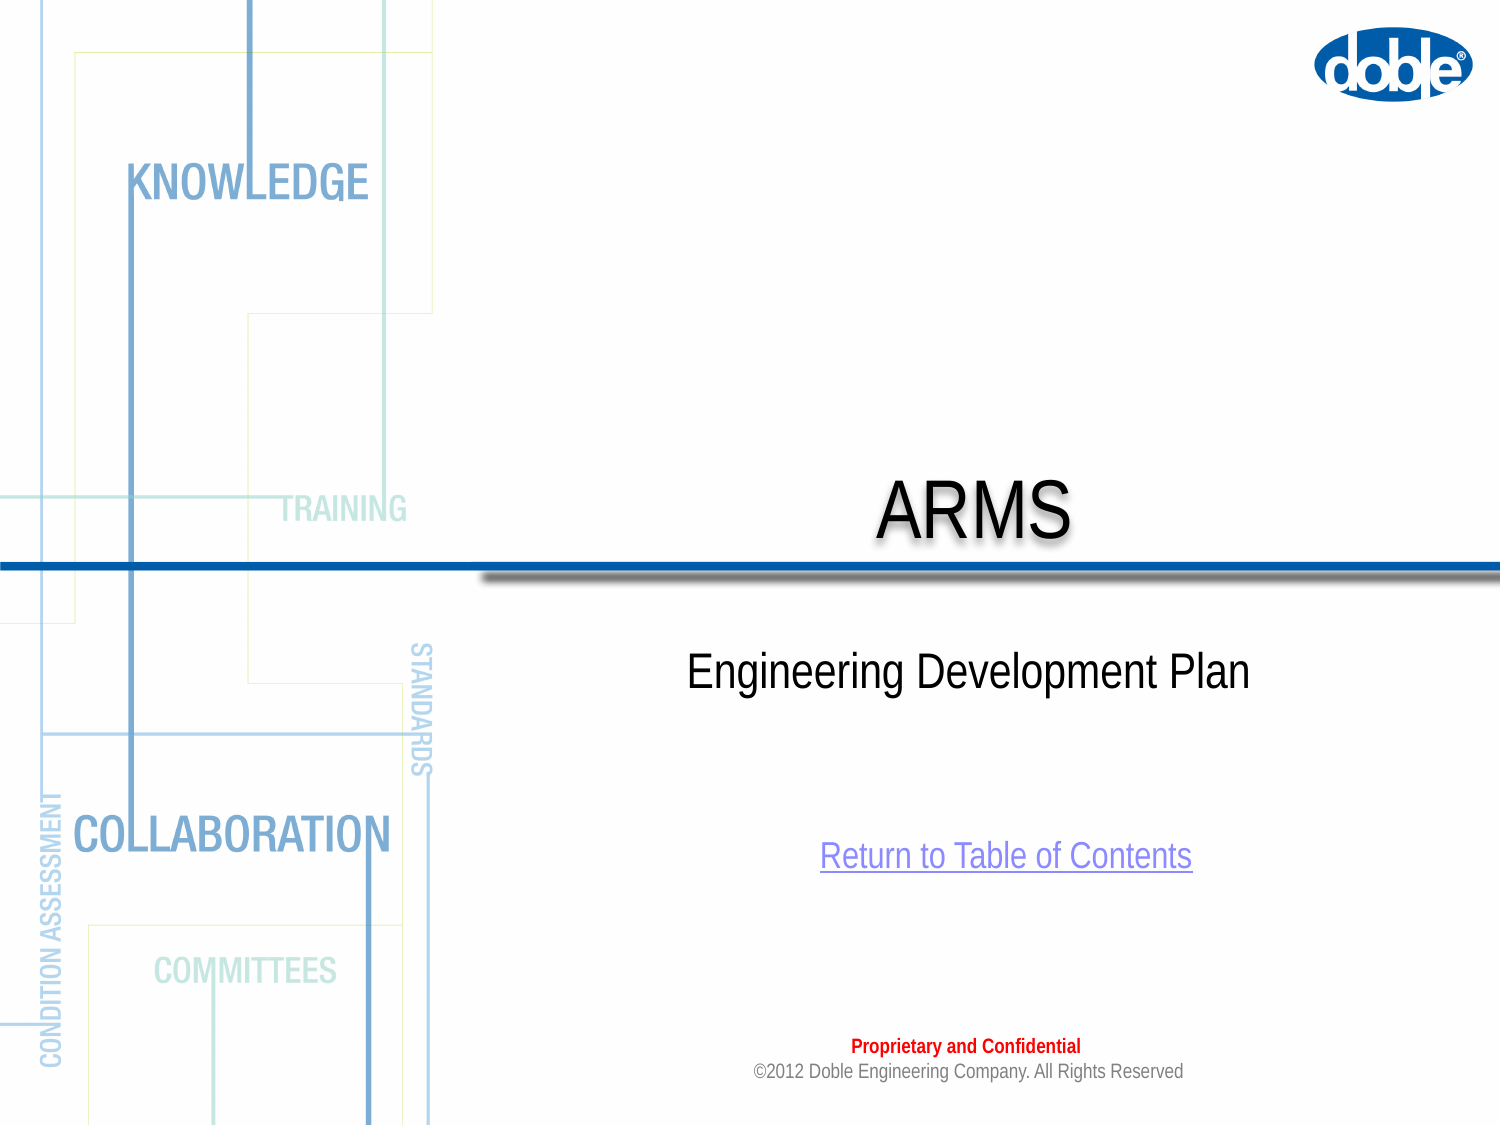

# ARMS
Engineering Development Plan

Return to Table of Contents